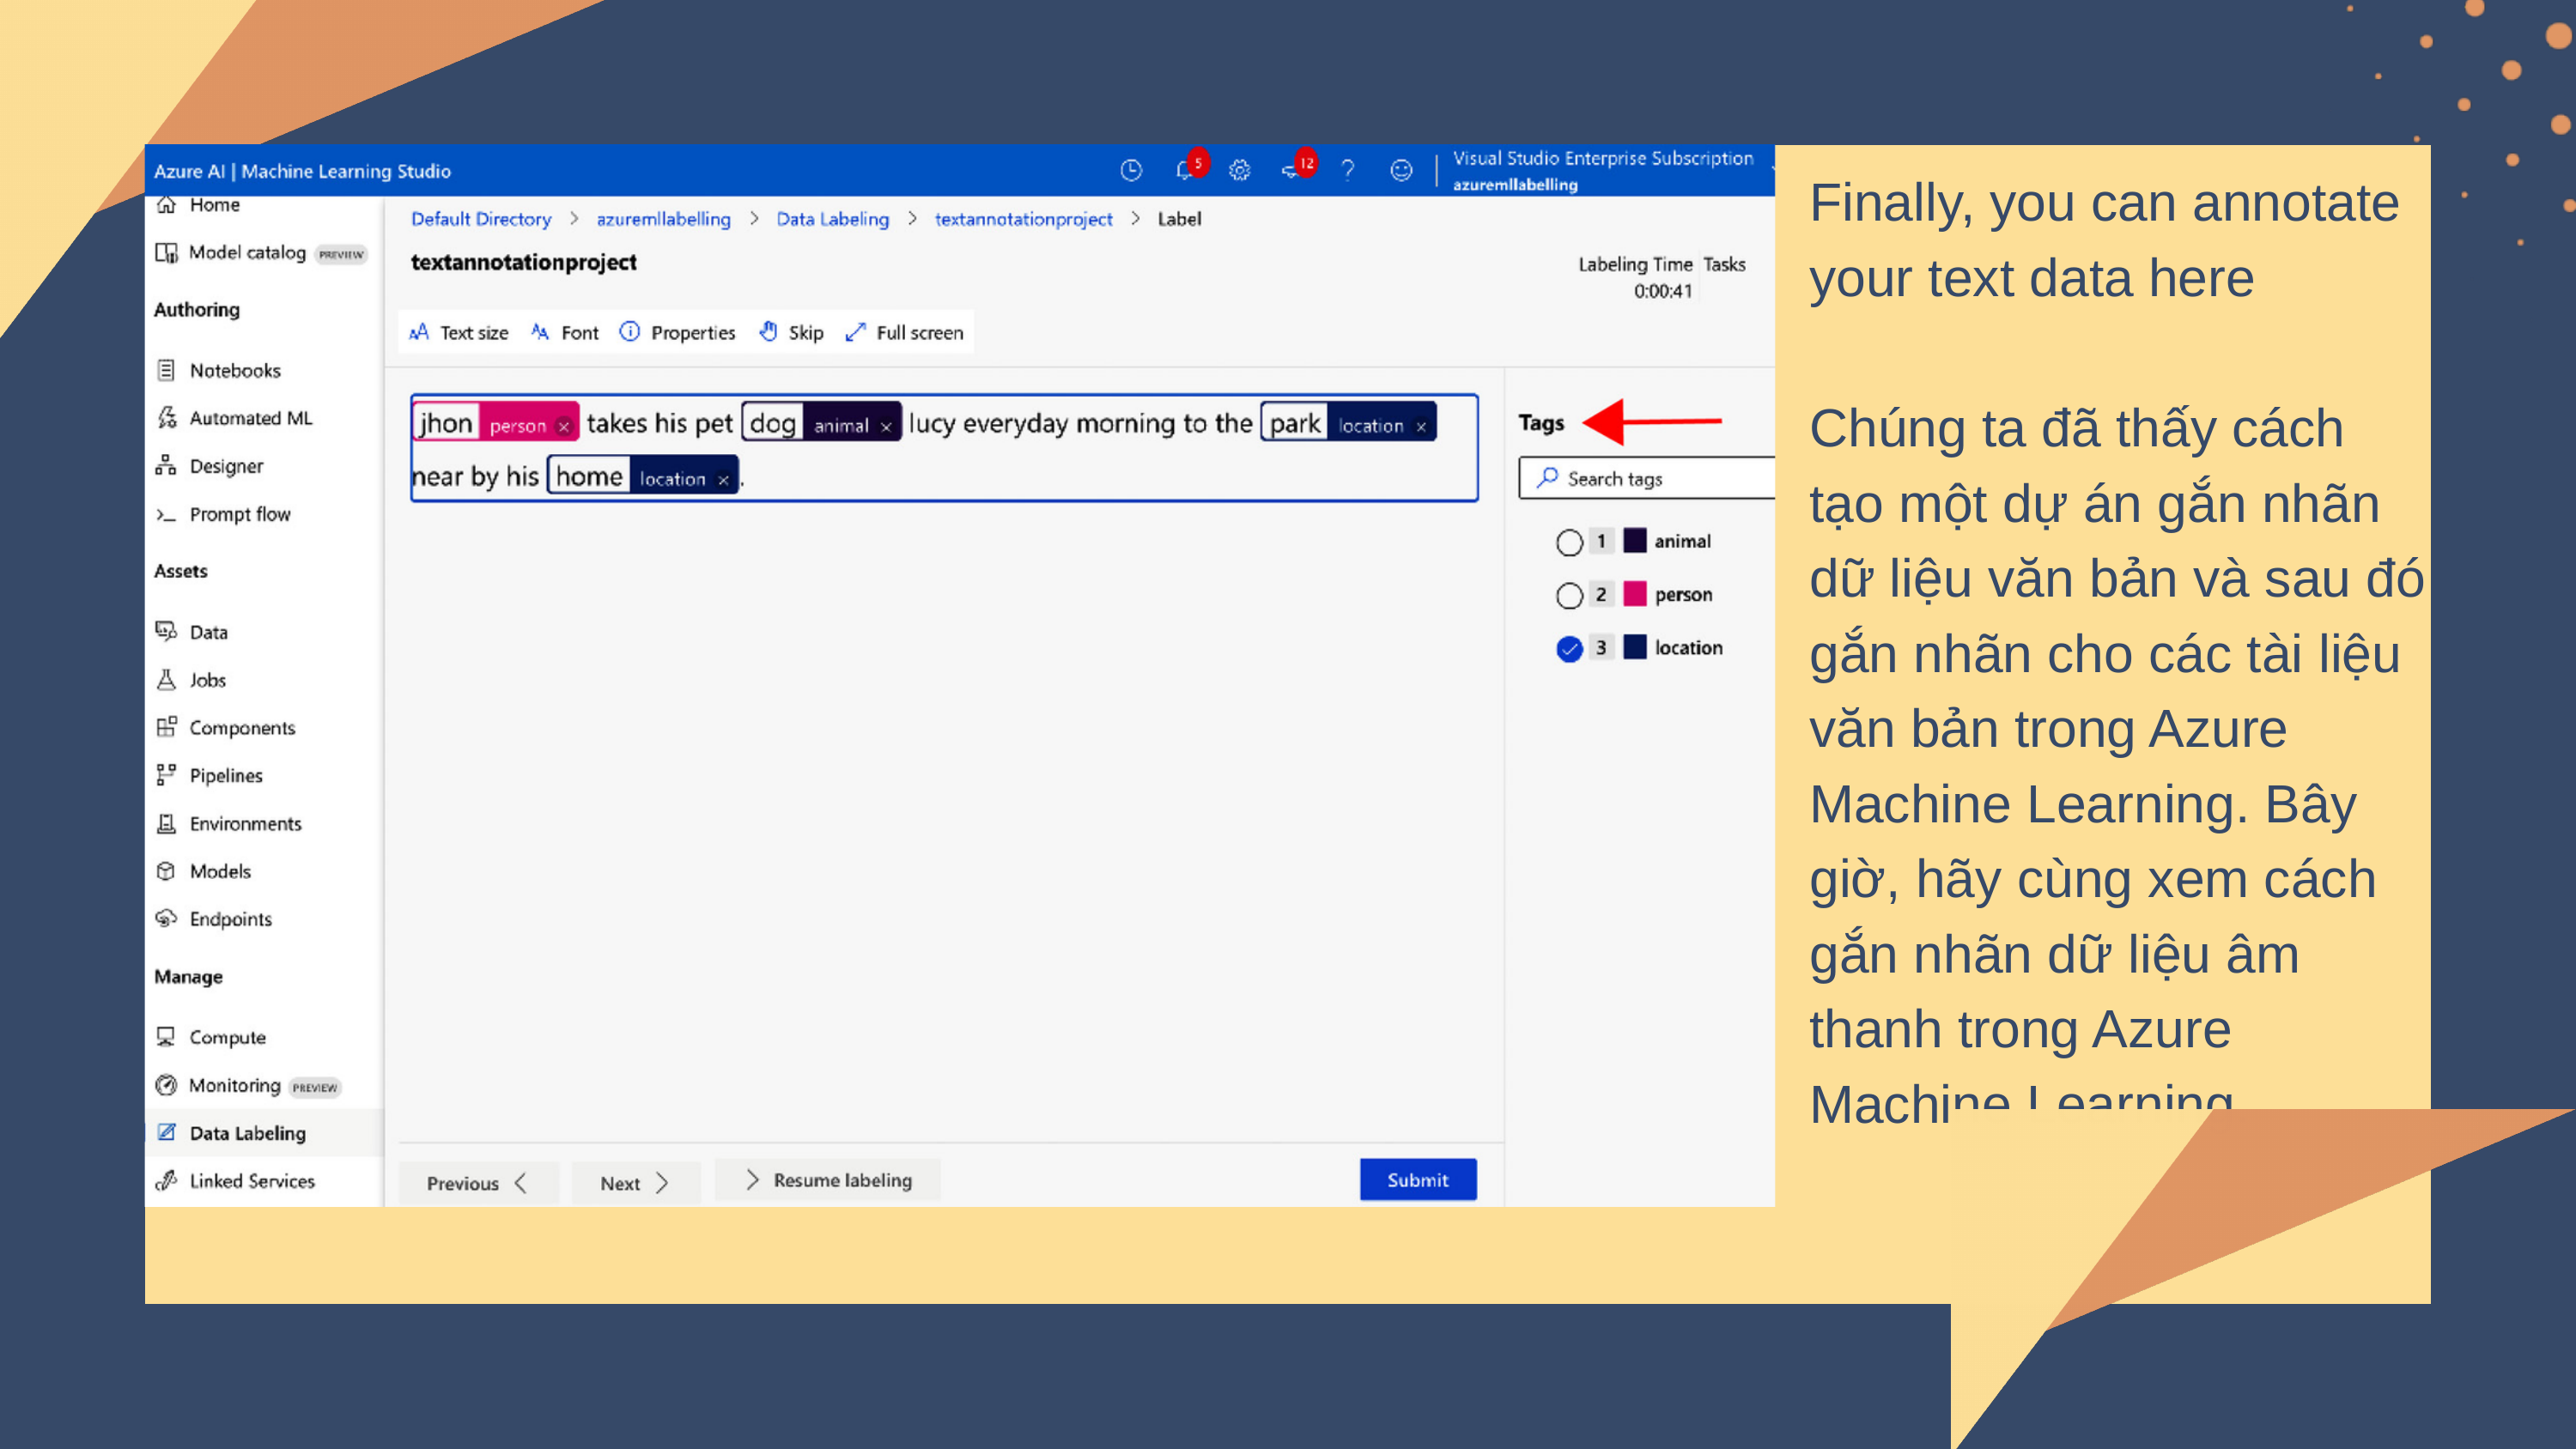

Finally, you can annotate your text data here

Chúng ta đã thấy cách tạo một dự án gắn nhãn dữ liệu văn bản và sau đó gắn nhãn cho các tài liệu văn bản trong Azure Machine Learning. Bây giờ, hãy cùng xem cách gắn nhãn dữ liệu âm thanh trong Azure Machine Learning.